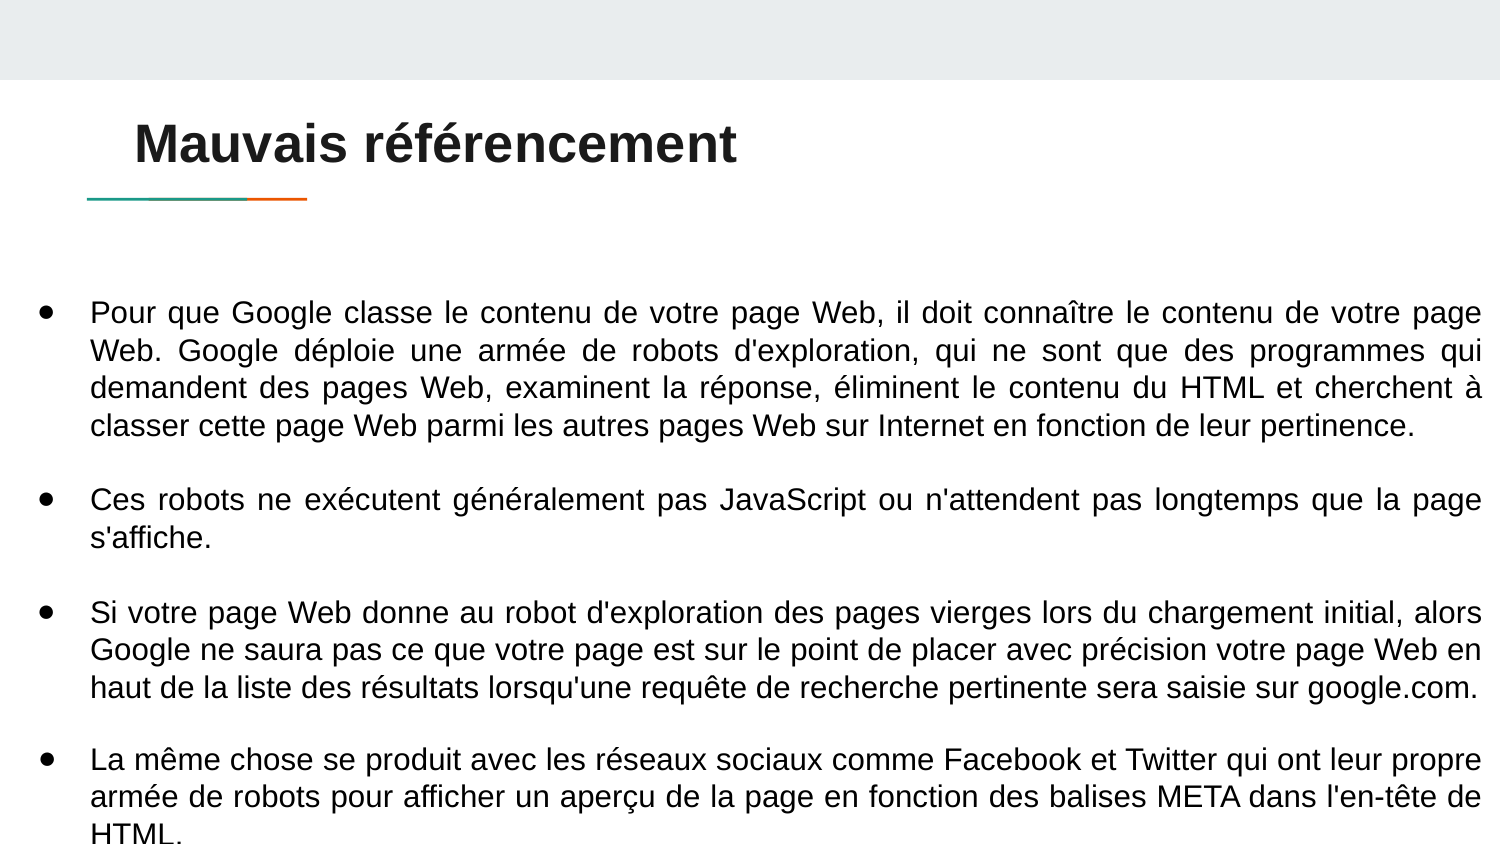

# Mauvais référencement
Pour que Google classe le contenu de votre page Web, il doit connaître le contenu de votre page Web. Google déploie une armée de robots d'exploration, qui ne sont que des programmes qui demandent des pages Web, examinent la réponse, éliminent le contenu du HTML et cherchent à classer cette page Web parmi les autres pages Web sur Internet en fonction de leur pertinence.

Ces robots ne exécutent généralement pas JavaScript ou n'attendent pas longtemps que la page s'affiche.

Si votre page Web donne au robot d'exploration des pages vierges lors du chargement initial, alors Google ne saura pas ce que votre page est sur le point de placer avec précision votre page Web en haut de la liste des résultats lorsqu'une requête de recherche pertinente sera saisie sur google.com.

La même chose se produit avec les réseaux sociaux comme Facebook et Twitter qui ont leur propre armée de robots pour afficher un aperçu de la page en fonction des balises META dans l'en-tête de HTML.